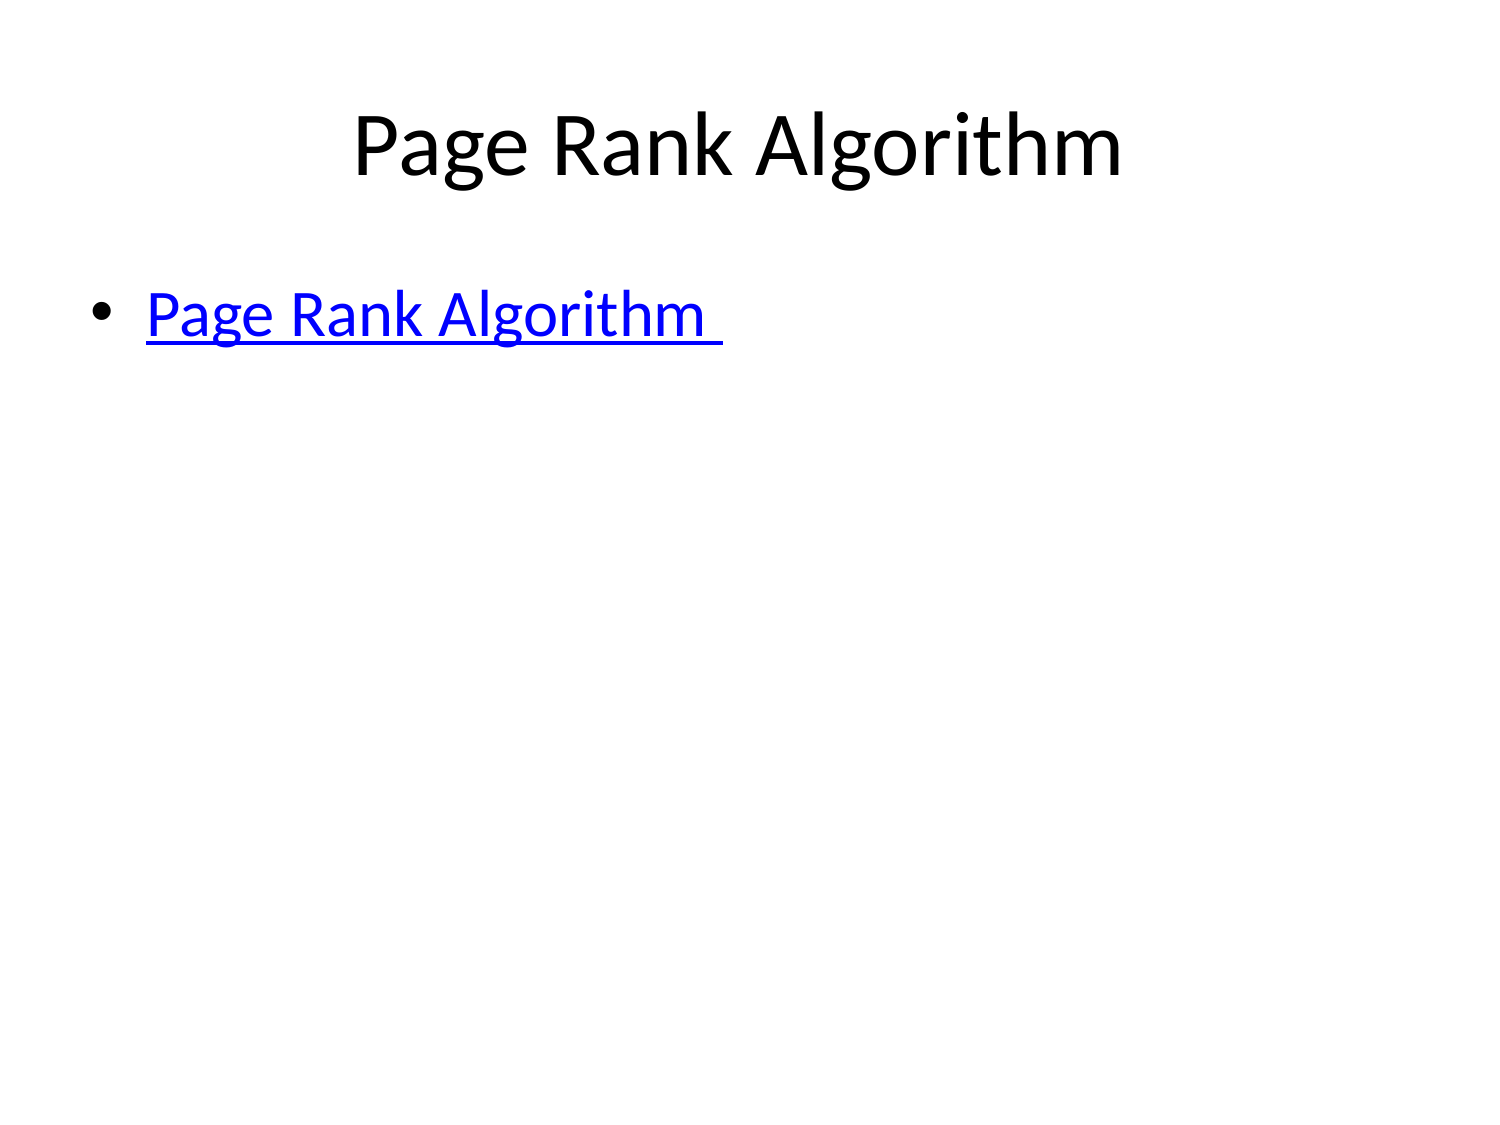

# Page Rank Algorithm
Page Rank Algorithm